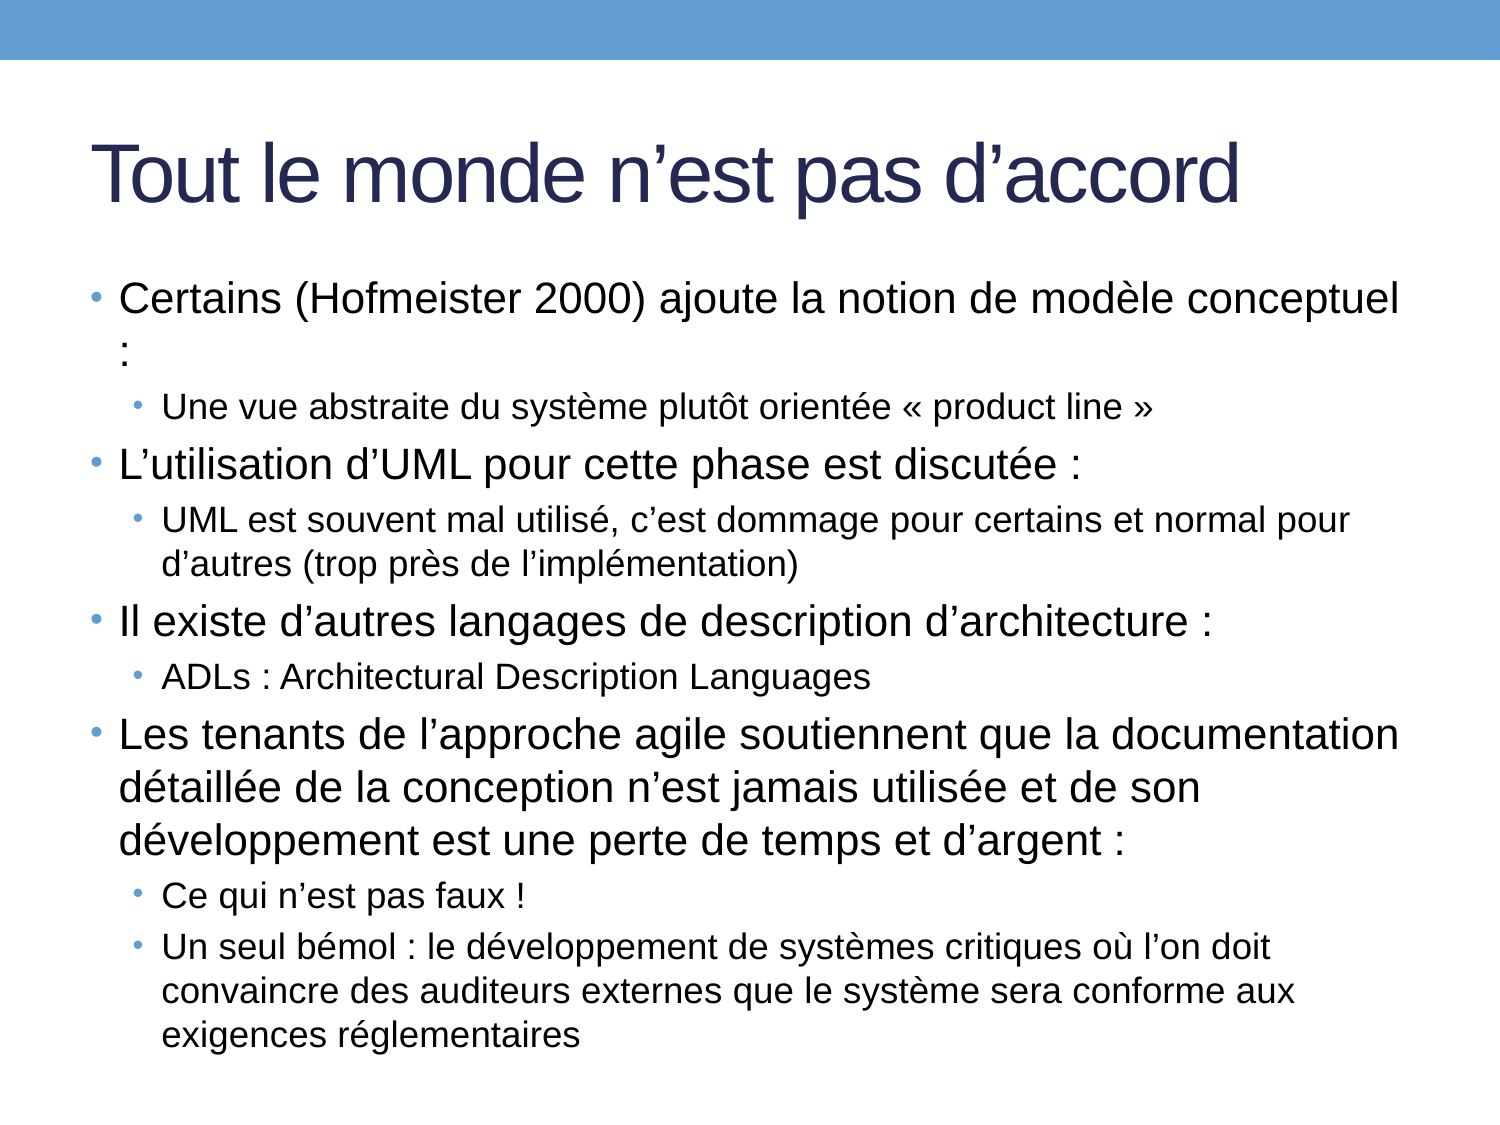

# Tout le monde n’est pas d’accord
Certains (Hofmeister 2000) ajoute la notion de modèle conceptuel :
Une vue abstraite du système plutôt orientée « product line »
L’utilisation d’UML pour cette phase est discutée :
UML est souvent mal utilisé, c’est dommage pour certains et normal pour d’autres (trop près de l’implémentation)
Il existe d’autres langages de description d’architecture :
ADLs : Architectural Description Languages
Les tenants de l’approche agile soutiennent que la documentation détaillée de la conception n’est jamais utilisée et de son développement est une perte de temps et d’argent :
Ce qui n’est pas faux !
Un seul bémol : le développement de systèmes critiques où l’on doit convaincre des auditeurs externes que le système sera conforme aux exigences réglementaires